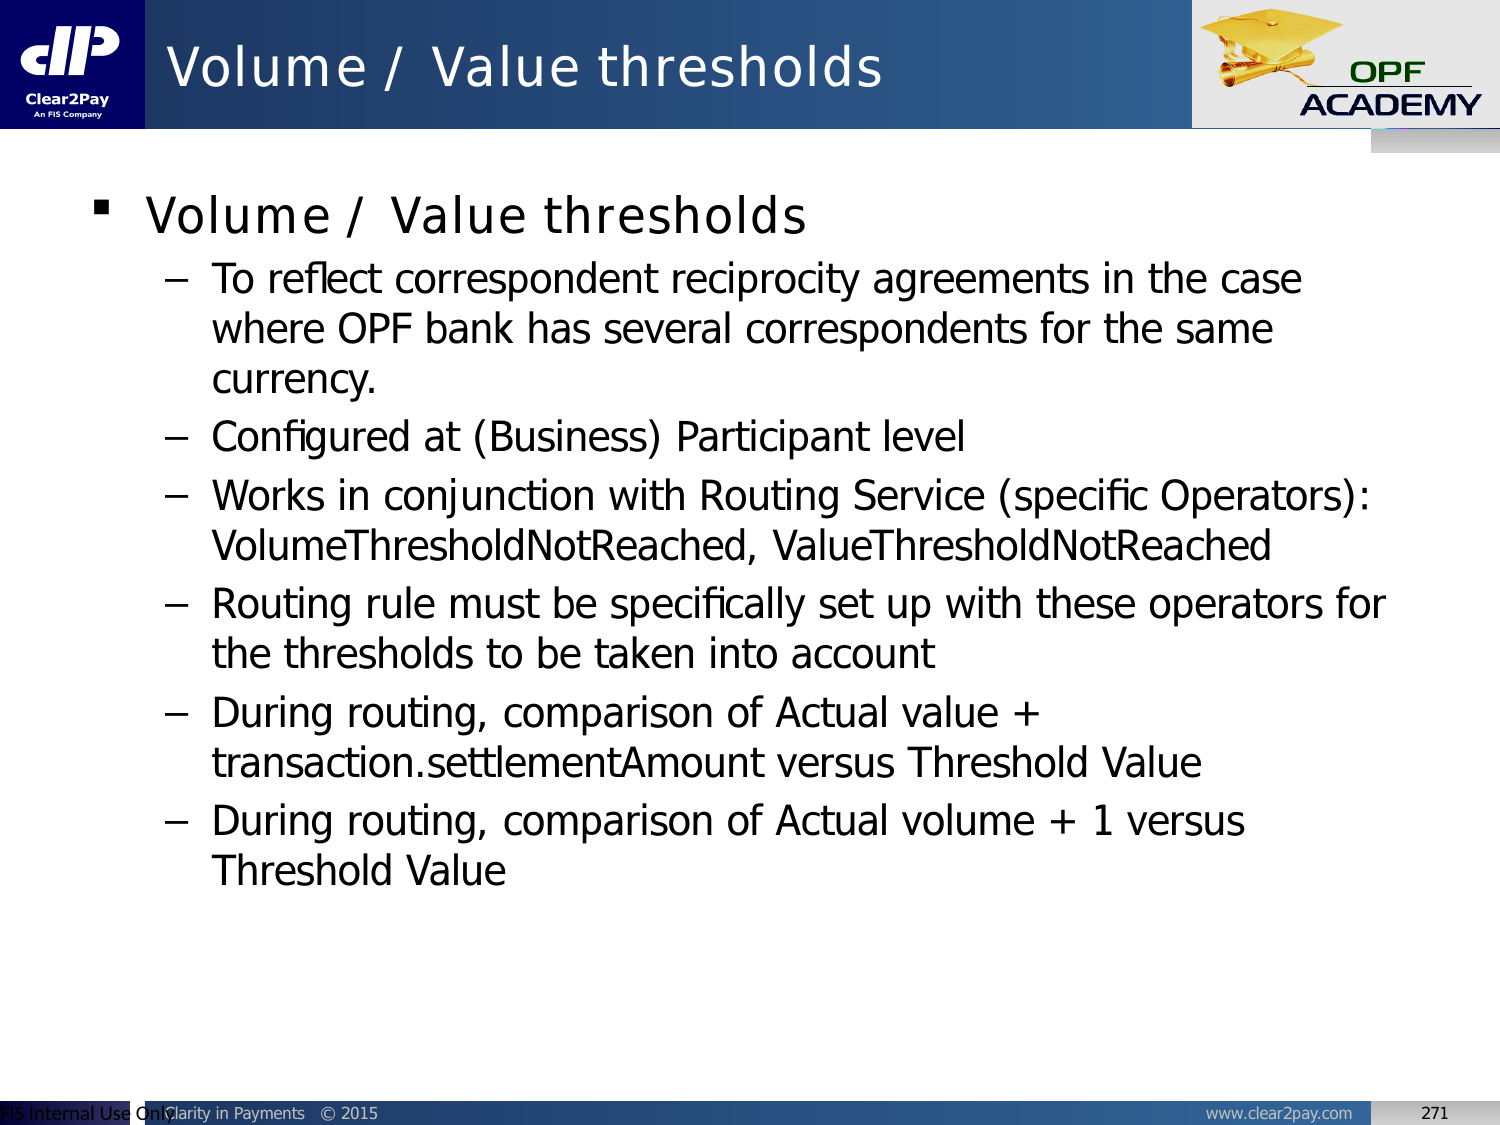

# Volume / Value thresholds
Volume / Value thresholds
To reflect correspondent reciprocity agreements in the case where OPF bank has several correspondents for the same currency.
Configured at (Business) Participant level
Works in conjunction with Routing Service (specific Operators): VolumeThresholdNotReached, ValueThresholdNotReached
Routing rule must be specifically set up with these operators for the thresholds to be taken into account
During routing, comparison of Actual value + transaction.settlementAmount versus Threshold Value
During routing, comparison of Actual volume + 1 versus Threshold Value